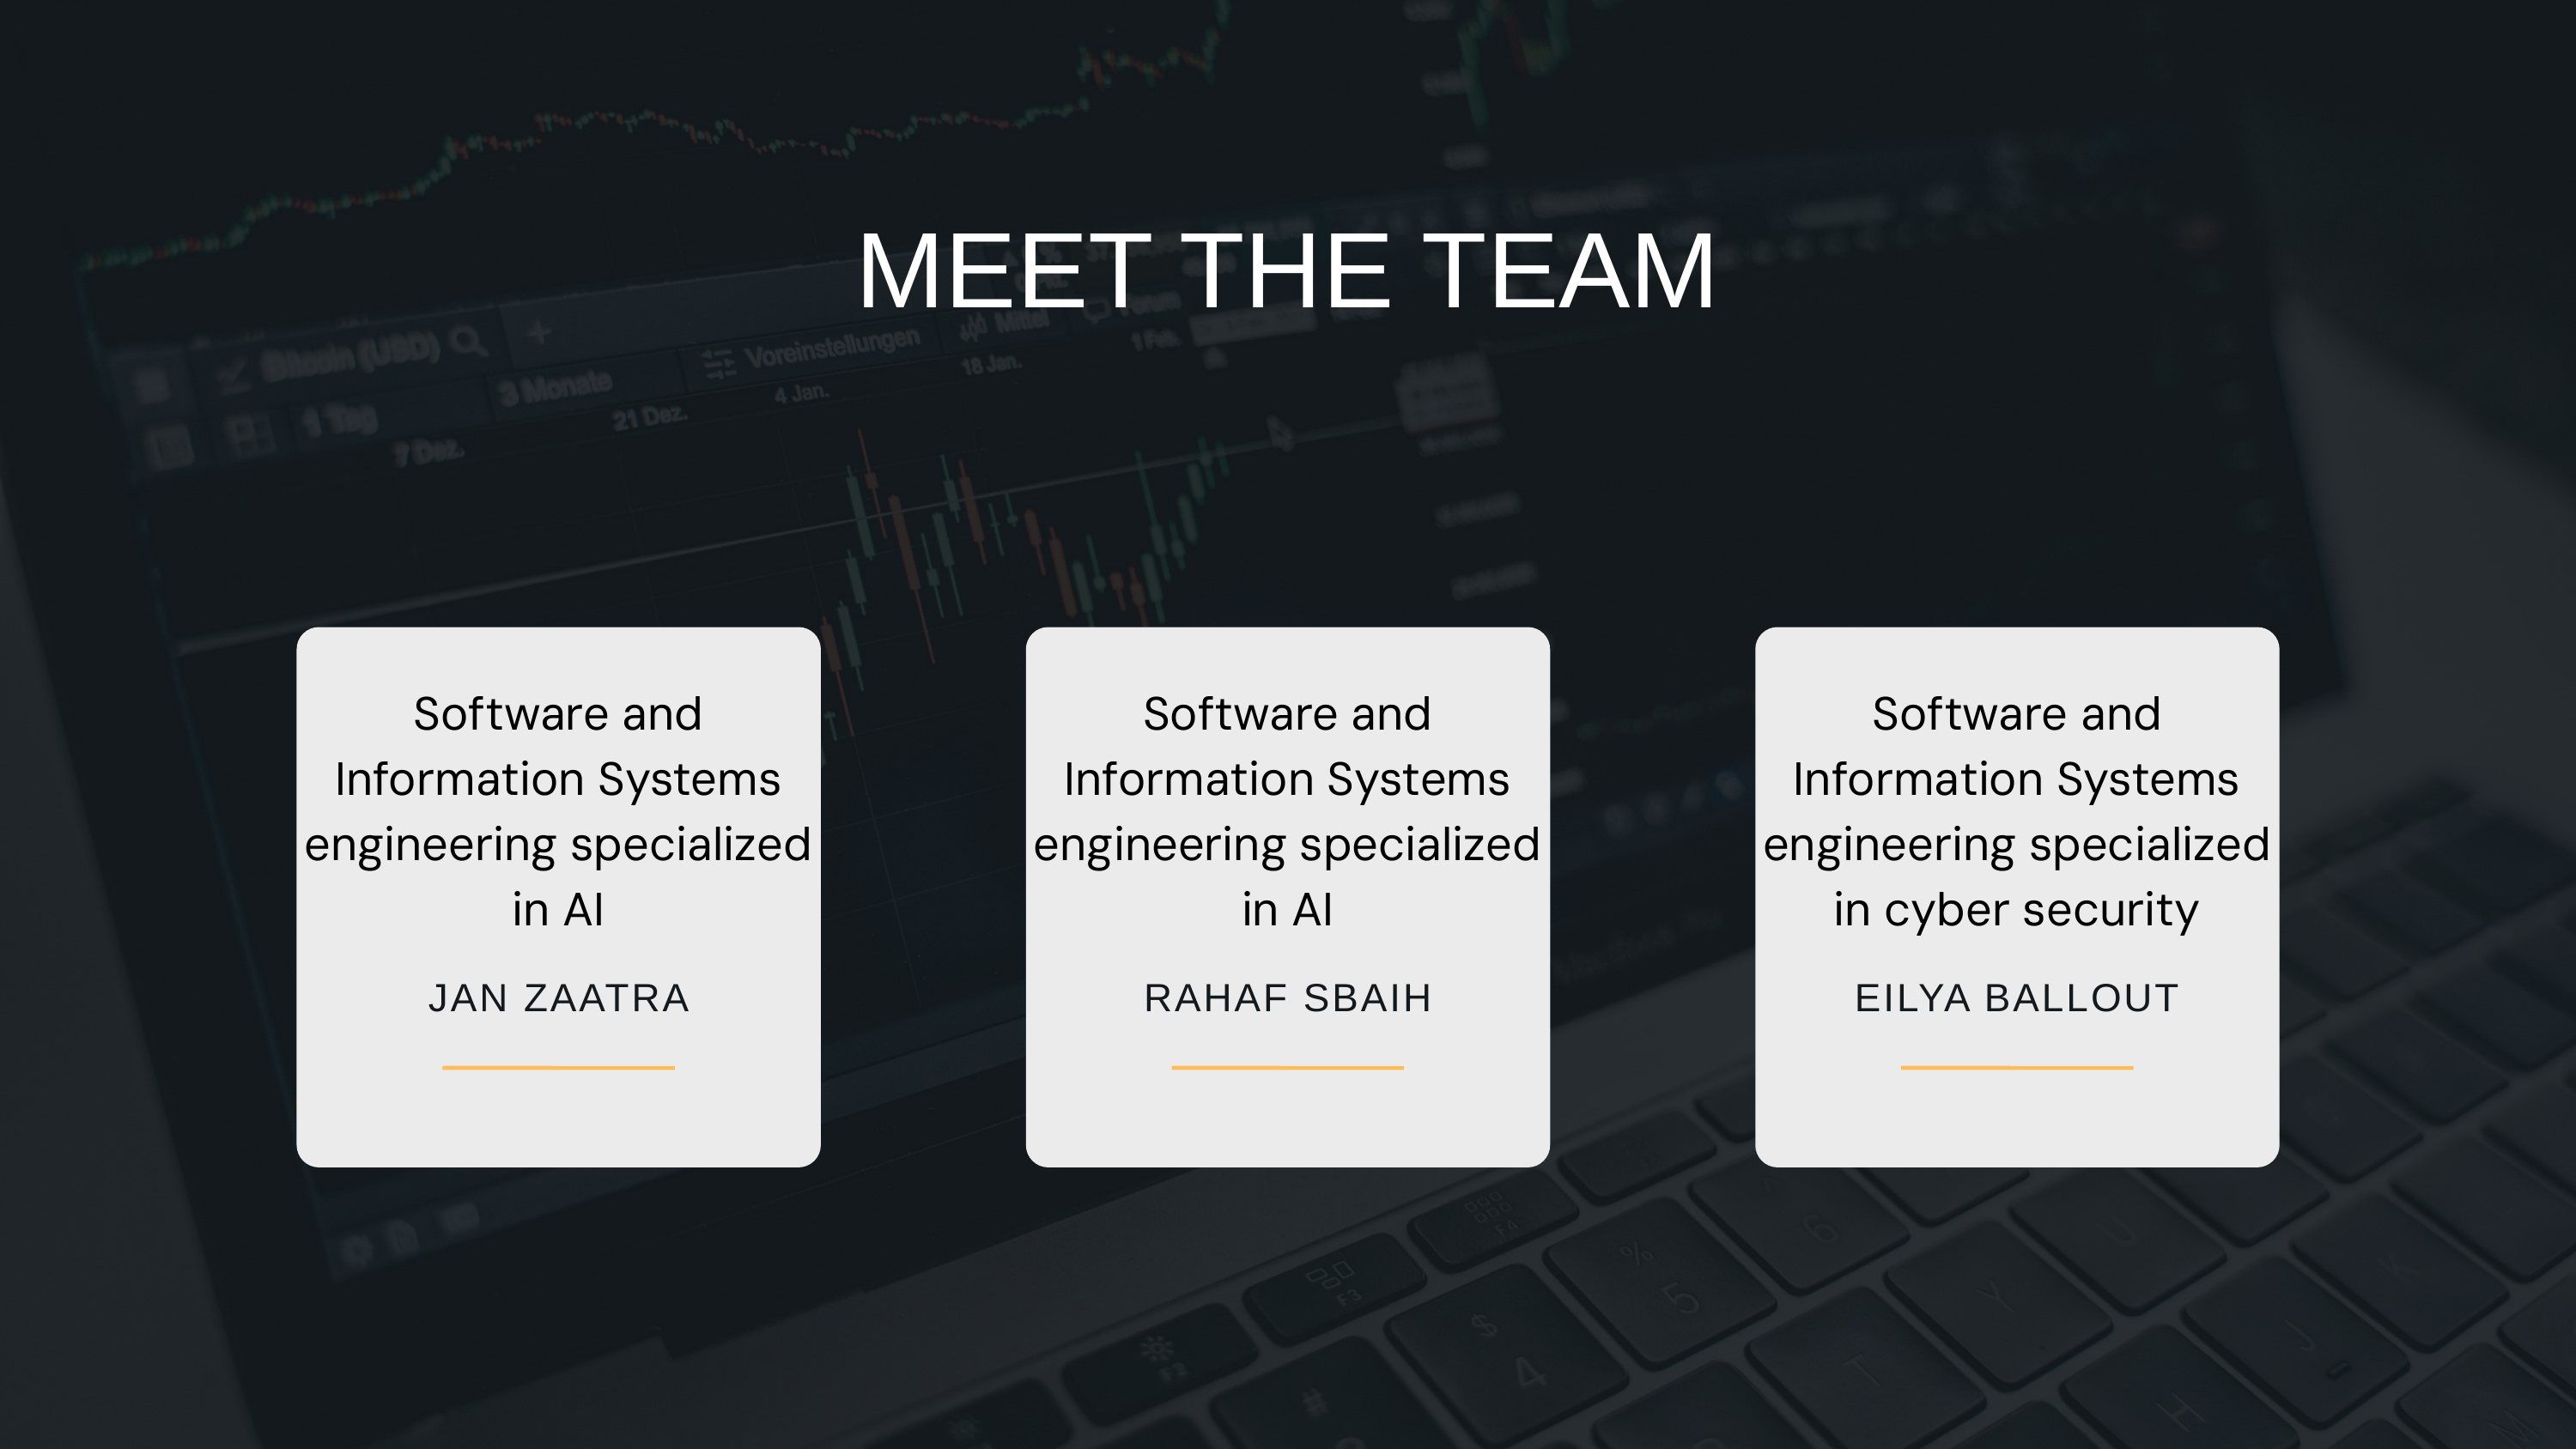

MEET THE TEAM

Software and Information Systems engineering specialized in AI
Software and Information Systems engineering specialized in AI
Software and Information Systems engineering specialized in cyber security
JAN ZAATRA
RAHAF SBAIH
EILYA BALLOUT